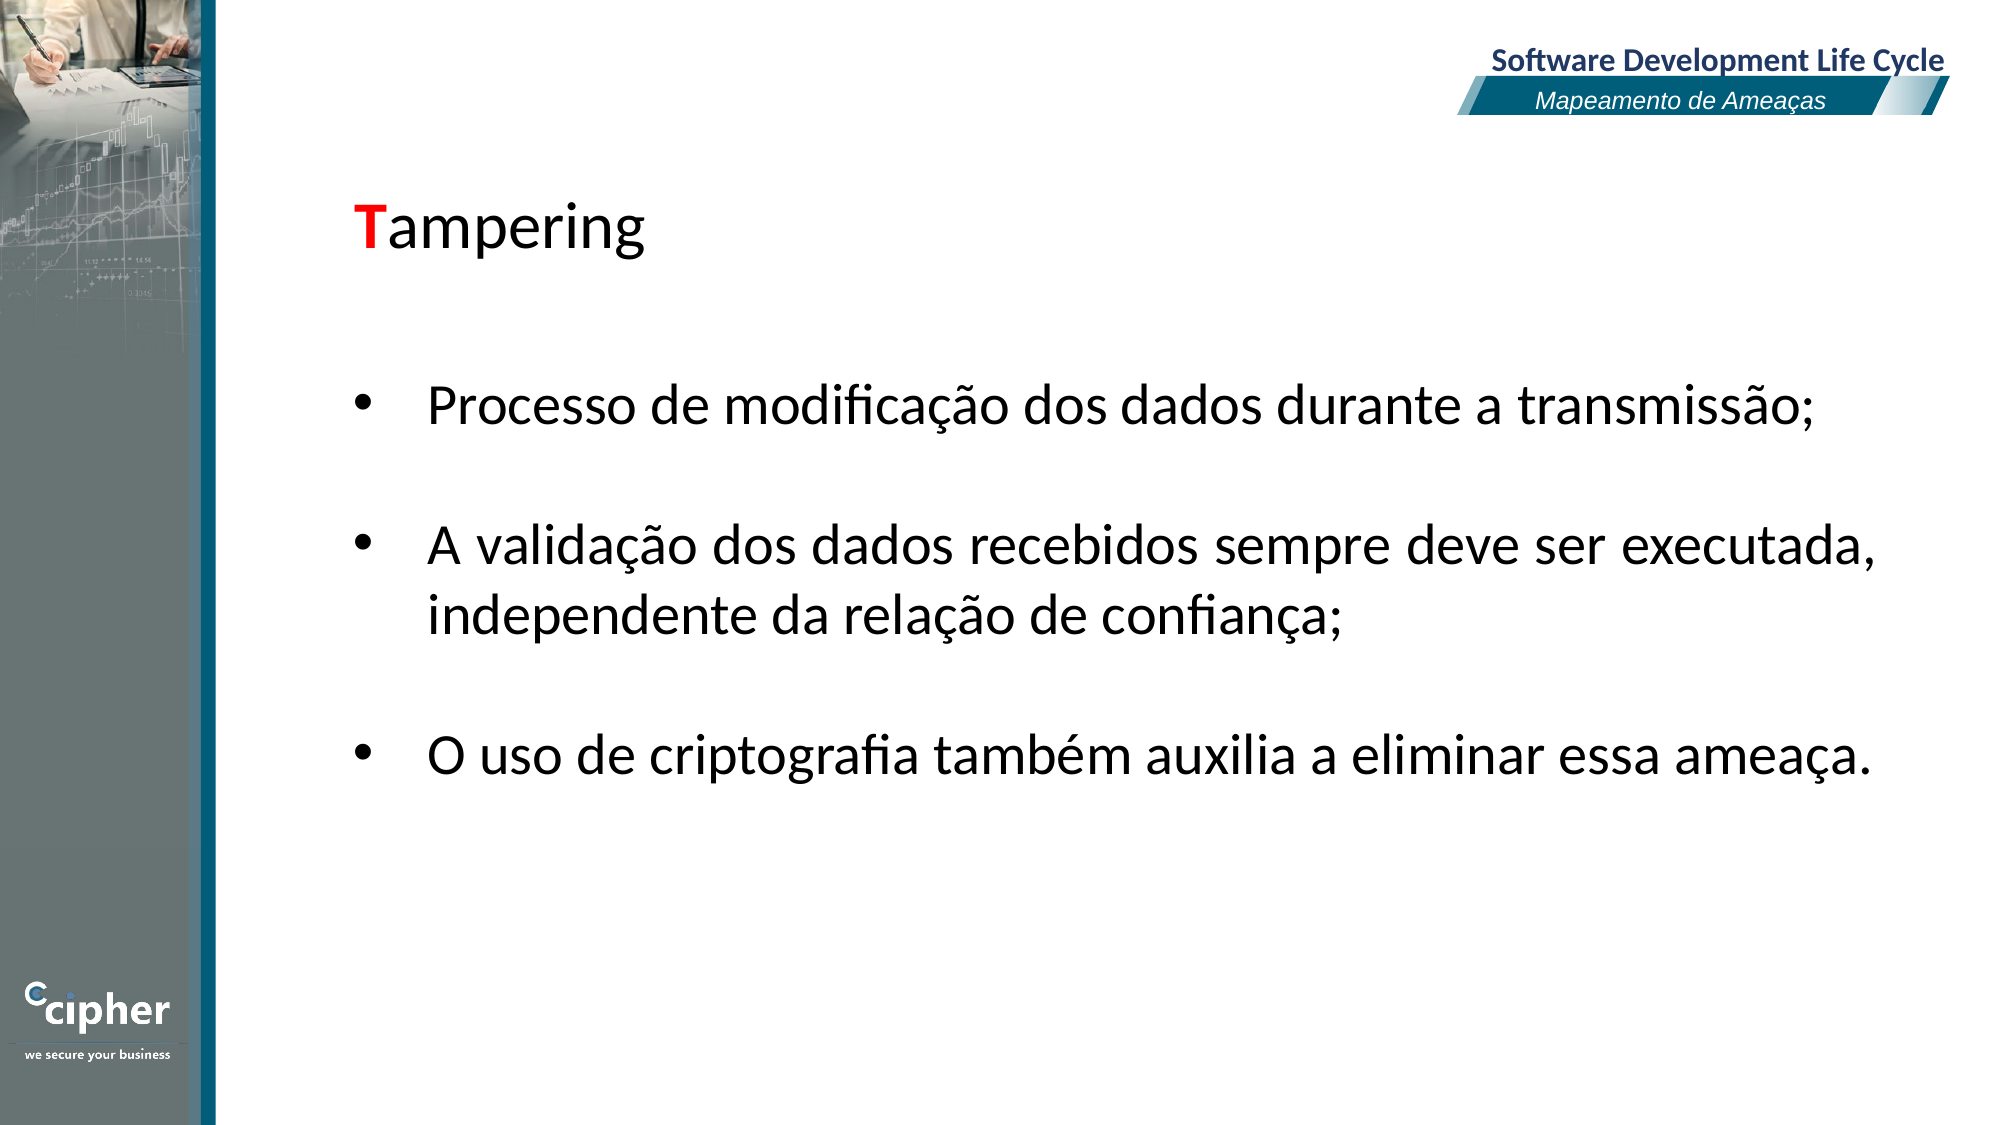

Software Development Life Cycle
Mapeamento de Ameaças

Tampering
Processo de modificação dos dados durante a transmissão;

A validação dos dados recebidos sempre deve ser executada, independente da relação de confiança;

O uso de criptografia também auxilia a eliminar essa ameaça.